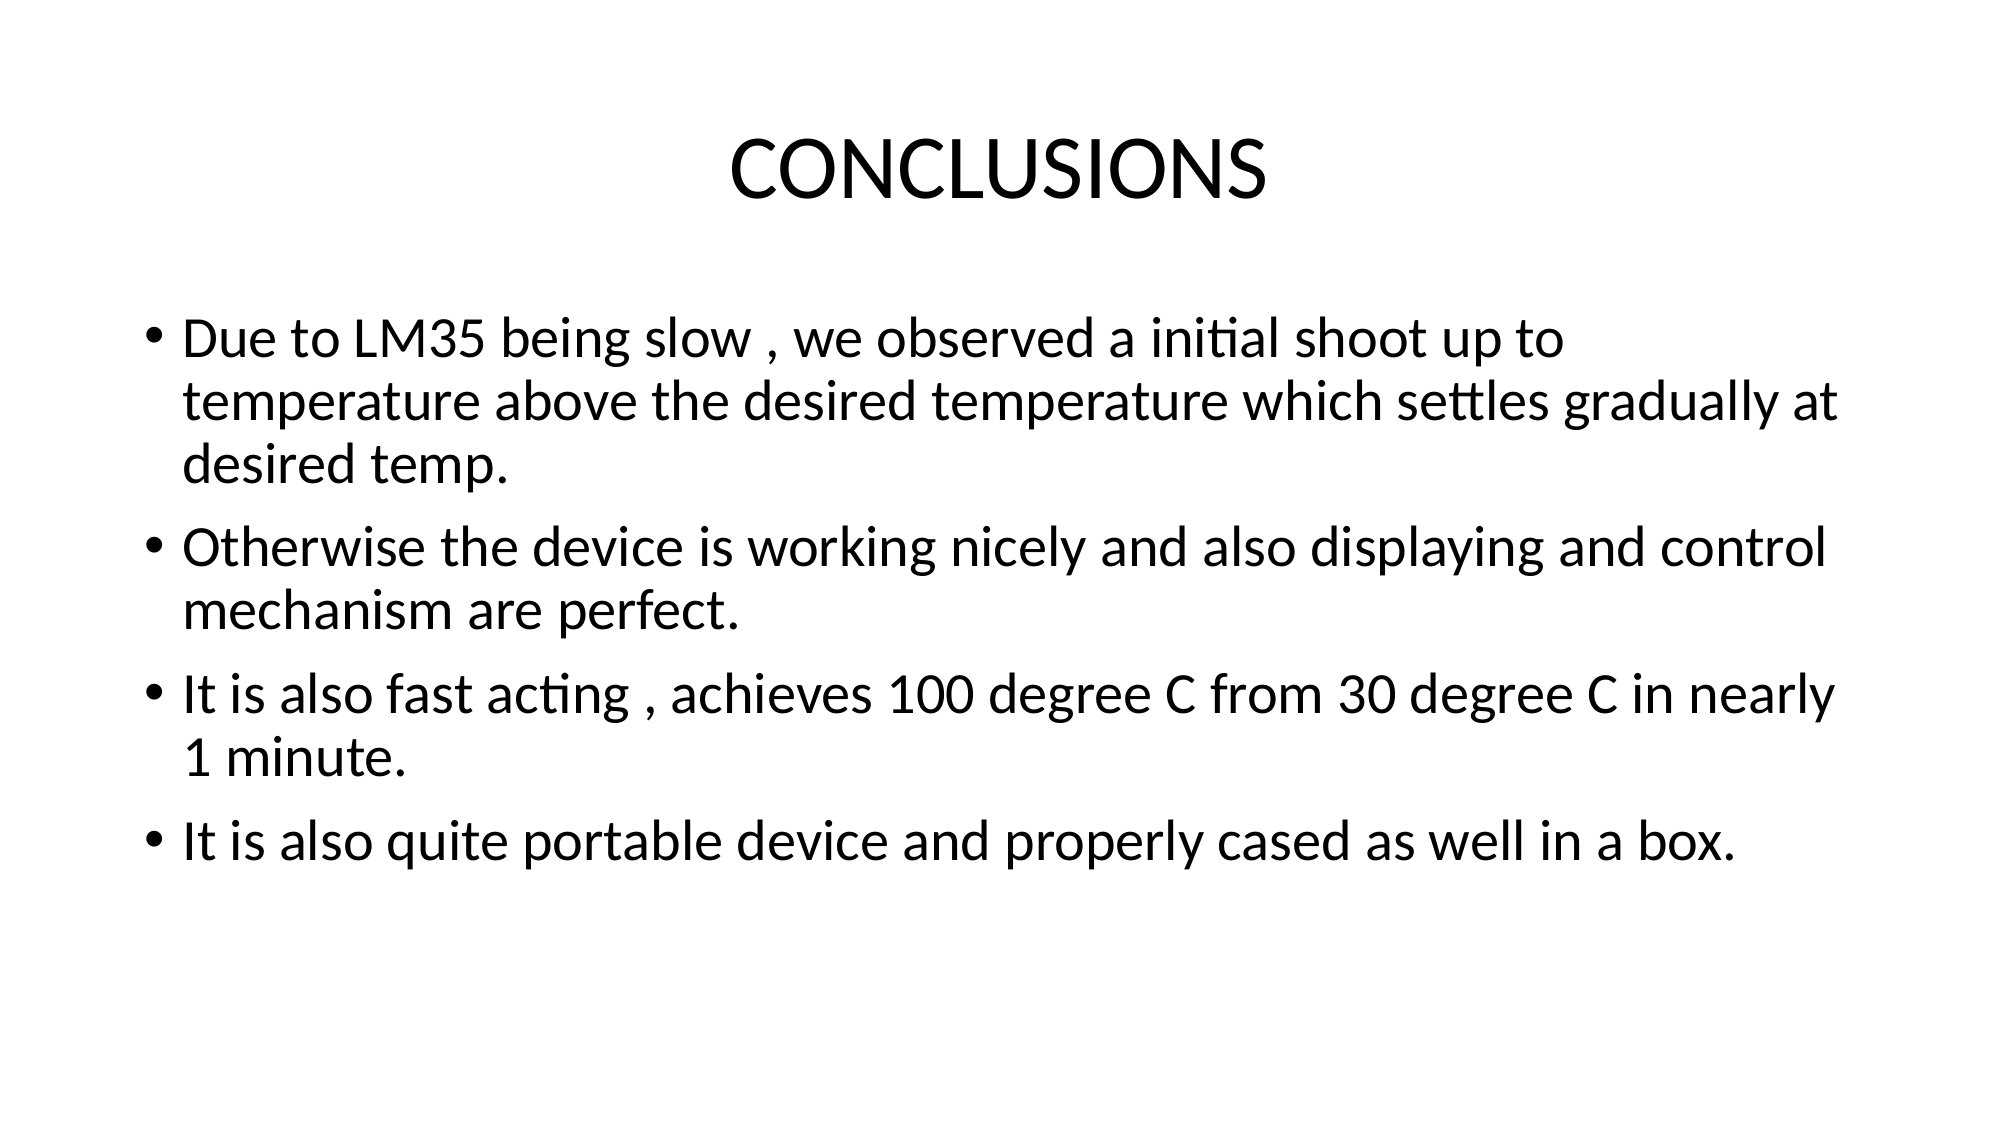

# CONCLUSIONS
Due to LM35 being slow , we observed a initial shoot up to temperature above the desired temperature which settles gradually at desired temp.
Otherwise the device is working nicely and also displaying and control mechanism are perfect.
It is also fast acting , achieves 100 degree C from 30 degree C in nearly 1 minute.
It is also quite portable device and properly cased as well in a box.